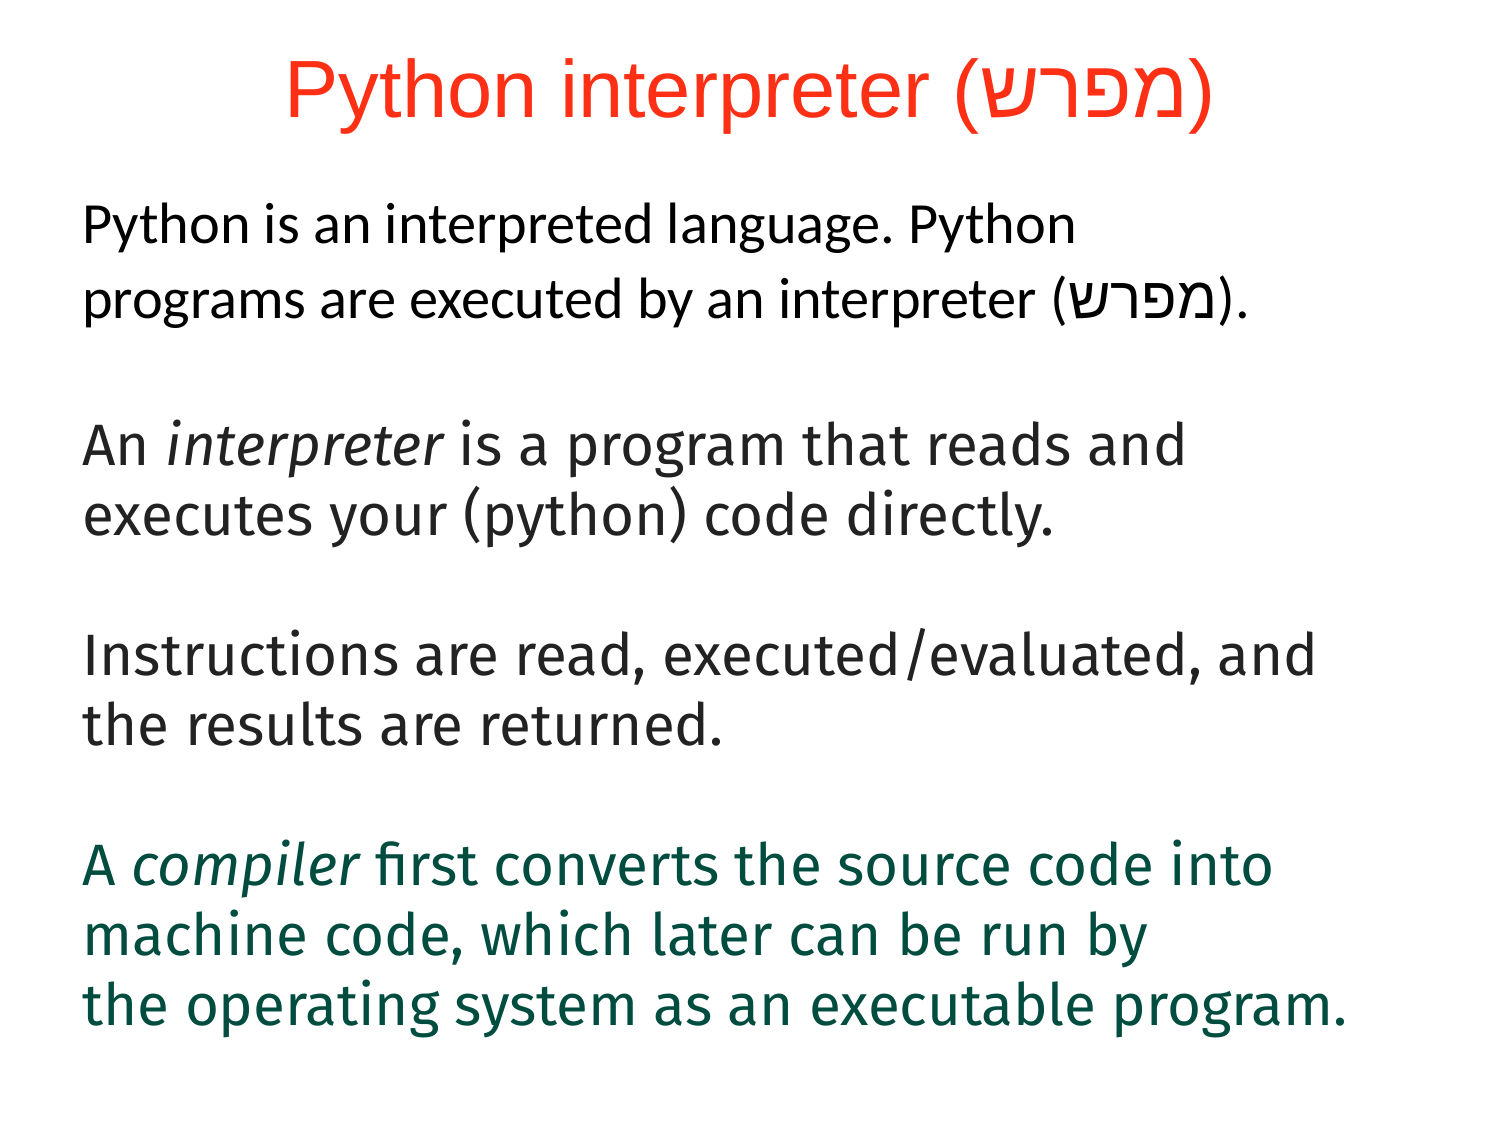

# Python interpreter (מפרש)
Python is an interpreted language. Python
programs are executed by an interpreter (מפרש).

An interpreter is a program that reads and executes your (python) code directly.

Instructions are read, executed/evaluated, and the results are returned.

A compiler first converts the source code into machine code, which later can be run by the operating system as an executable program.
18